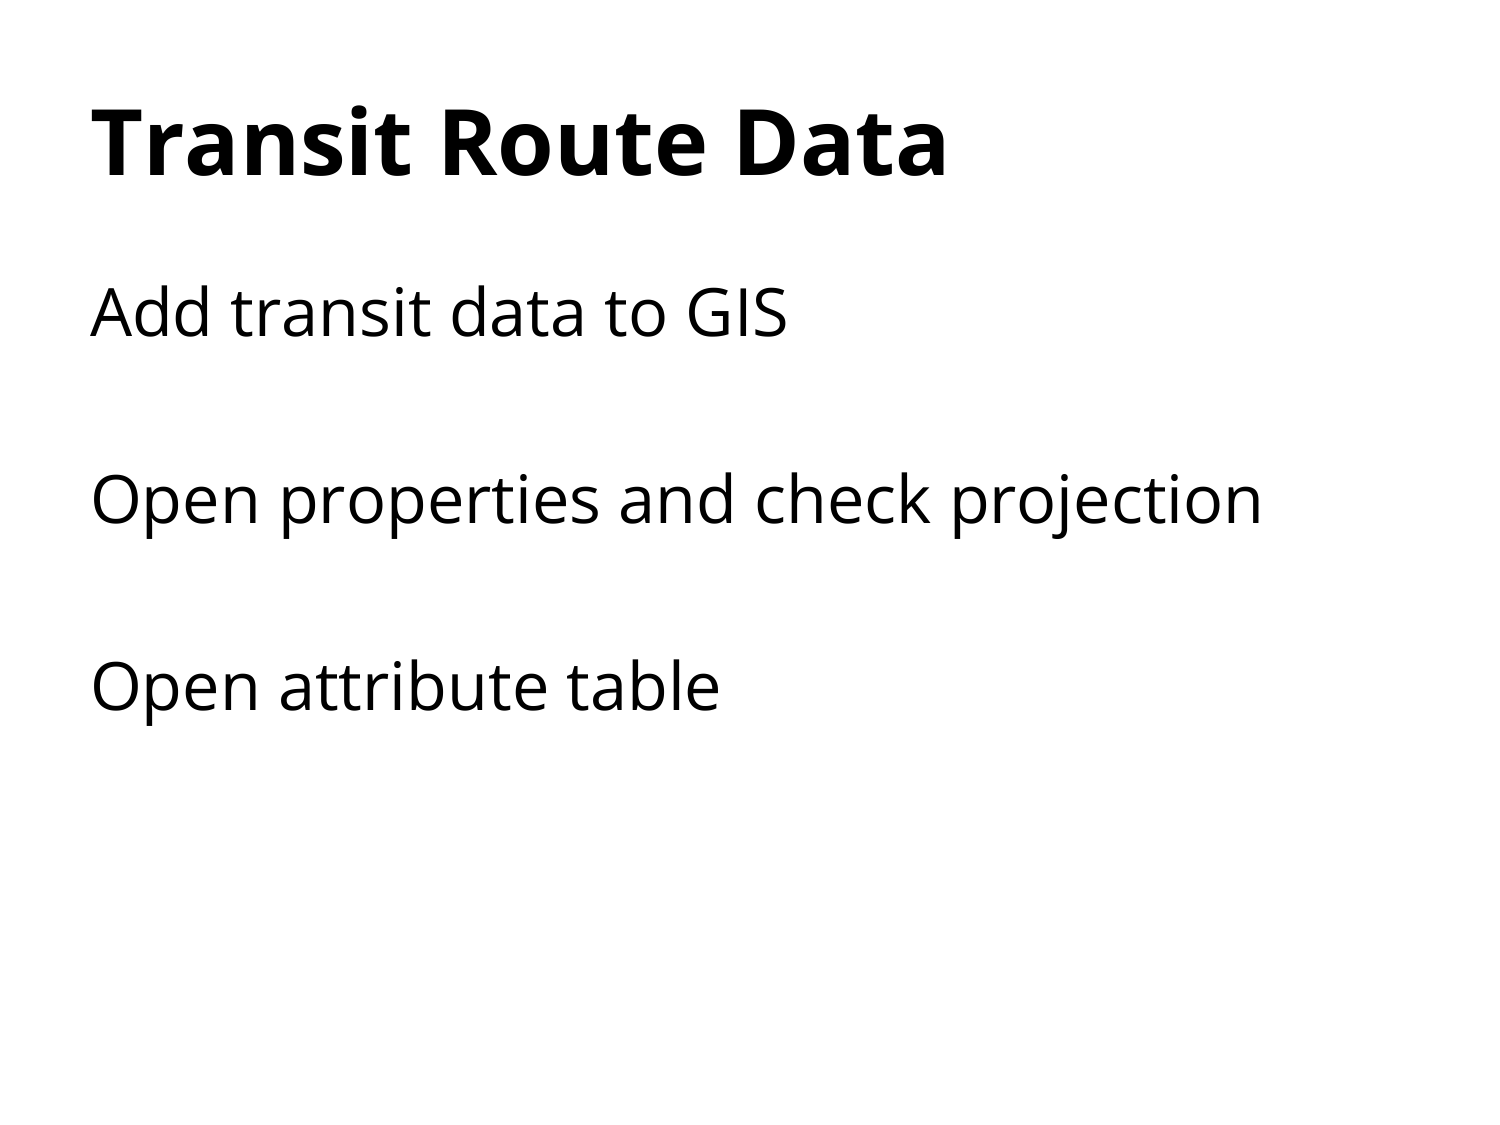

# Transit Route Data
Add transit data to GIS

Open properties and check projection

Open attribute table